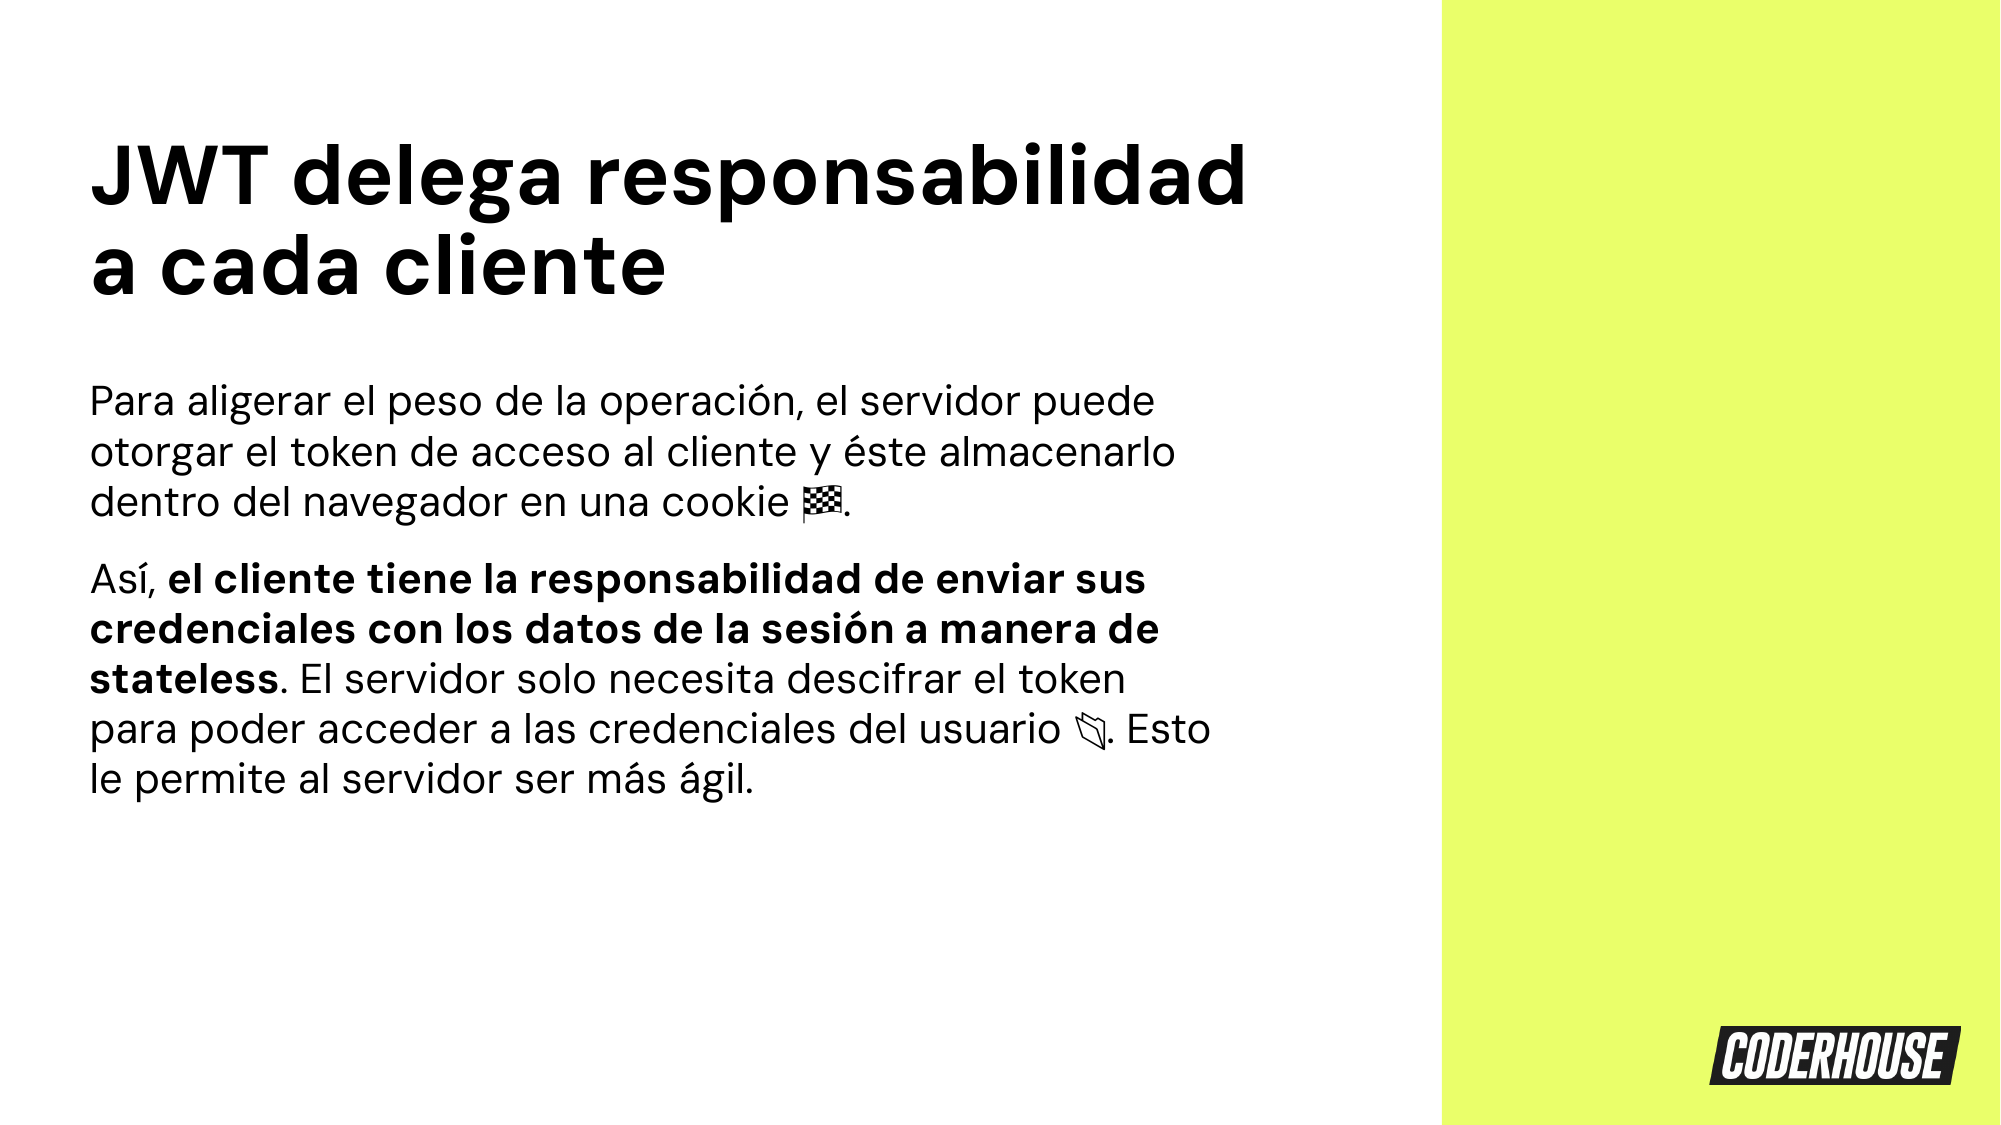

JWT delega responsabilidad a cada cliente

Para aligerar el peso de la operación, el servidor puede otorgar el token de acceso al cliente y éste almacenarlo dentro del navegador en una cookie 🏁.
Así, el cliente tiene la responsabilidad de enviar sus credenciales con los datos de la sesión a manera de stateless. El servidor solo necesita descifrar el token para poder acceder a las credenciales del usuario 📂. Esto le permite al servidor ser más ágil.